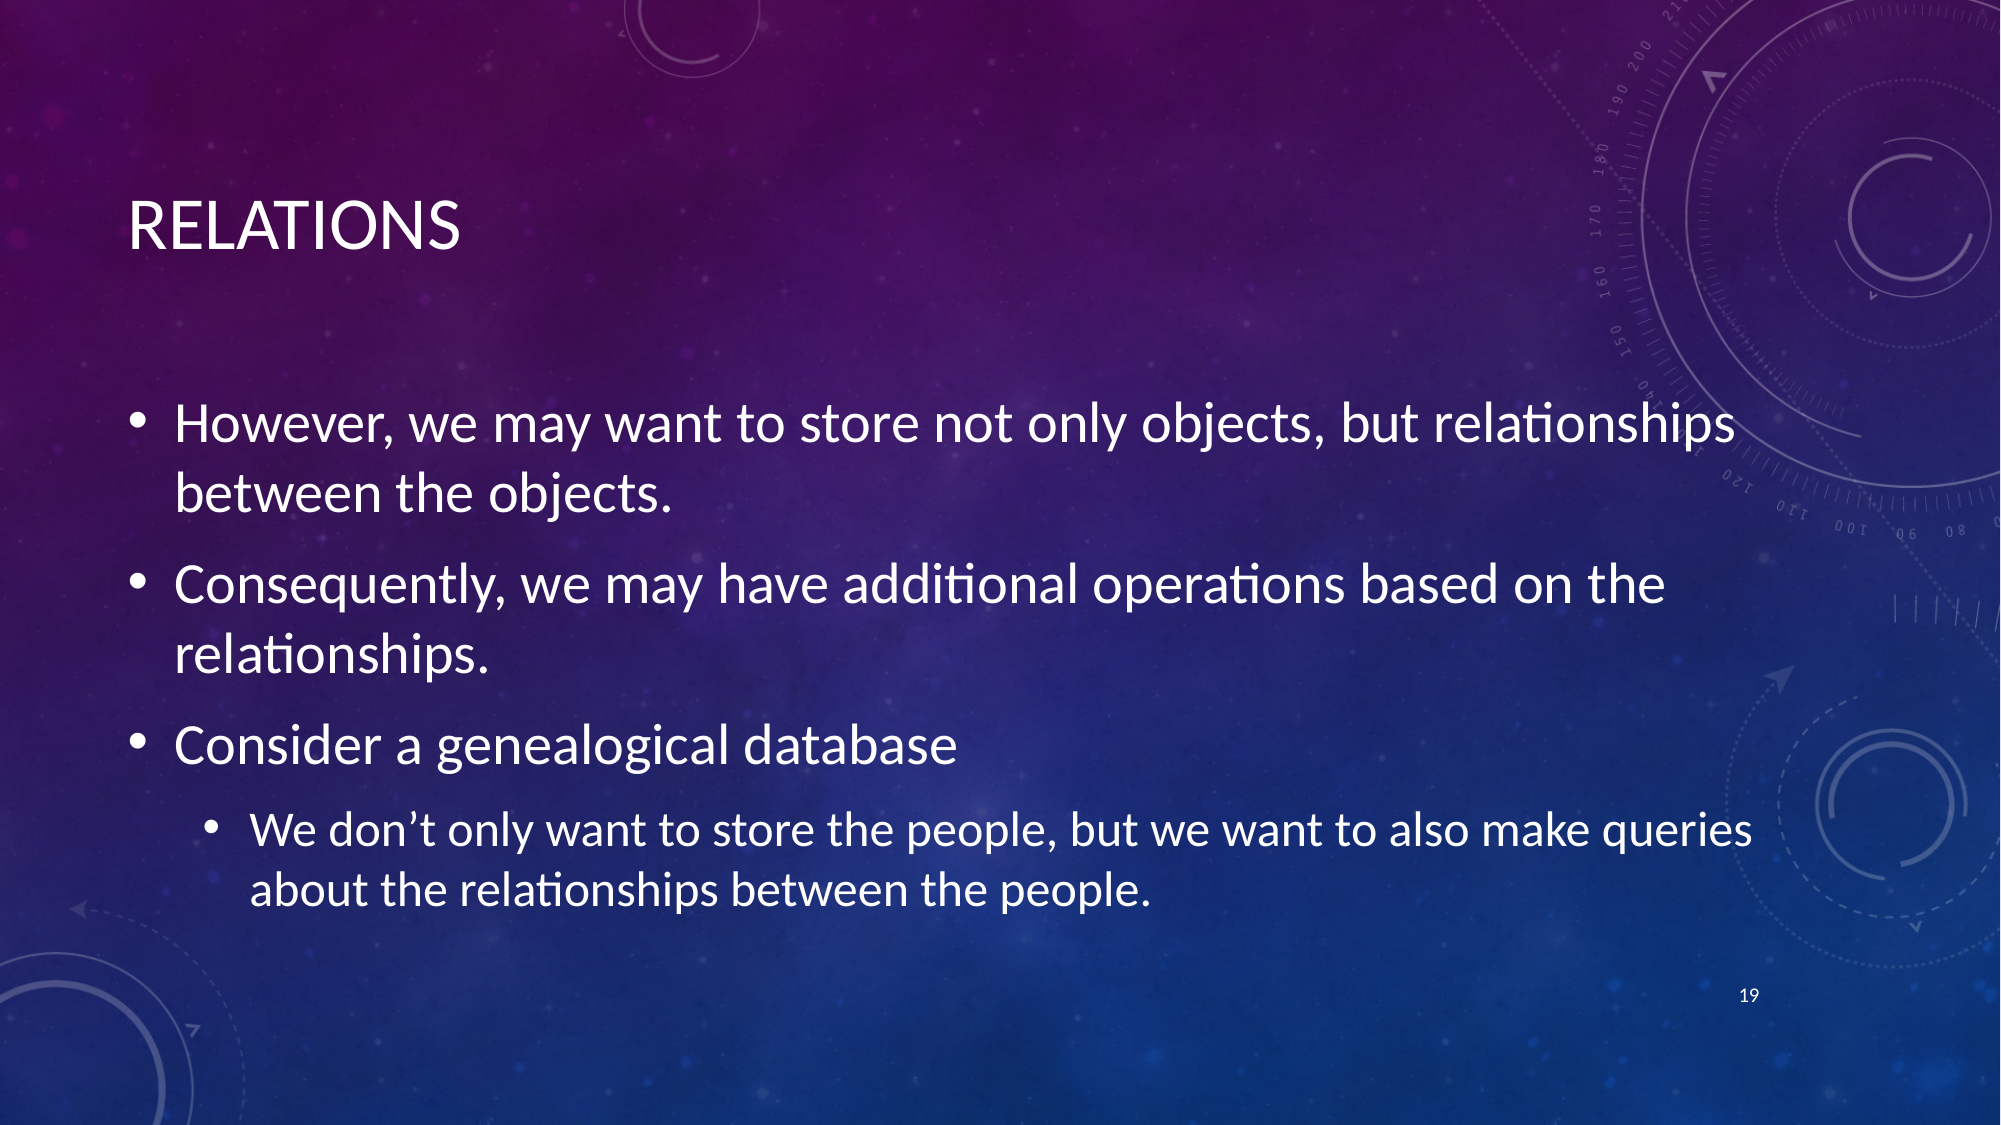

# Relations
However, we may want to store not only objects, but relationships between the objects.
Consequently, we may have additional operations based on the relationships.
Consider a genealogical database
We don’t only want to store the people, but we want to also make queries about the relationships between the people.
19